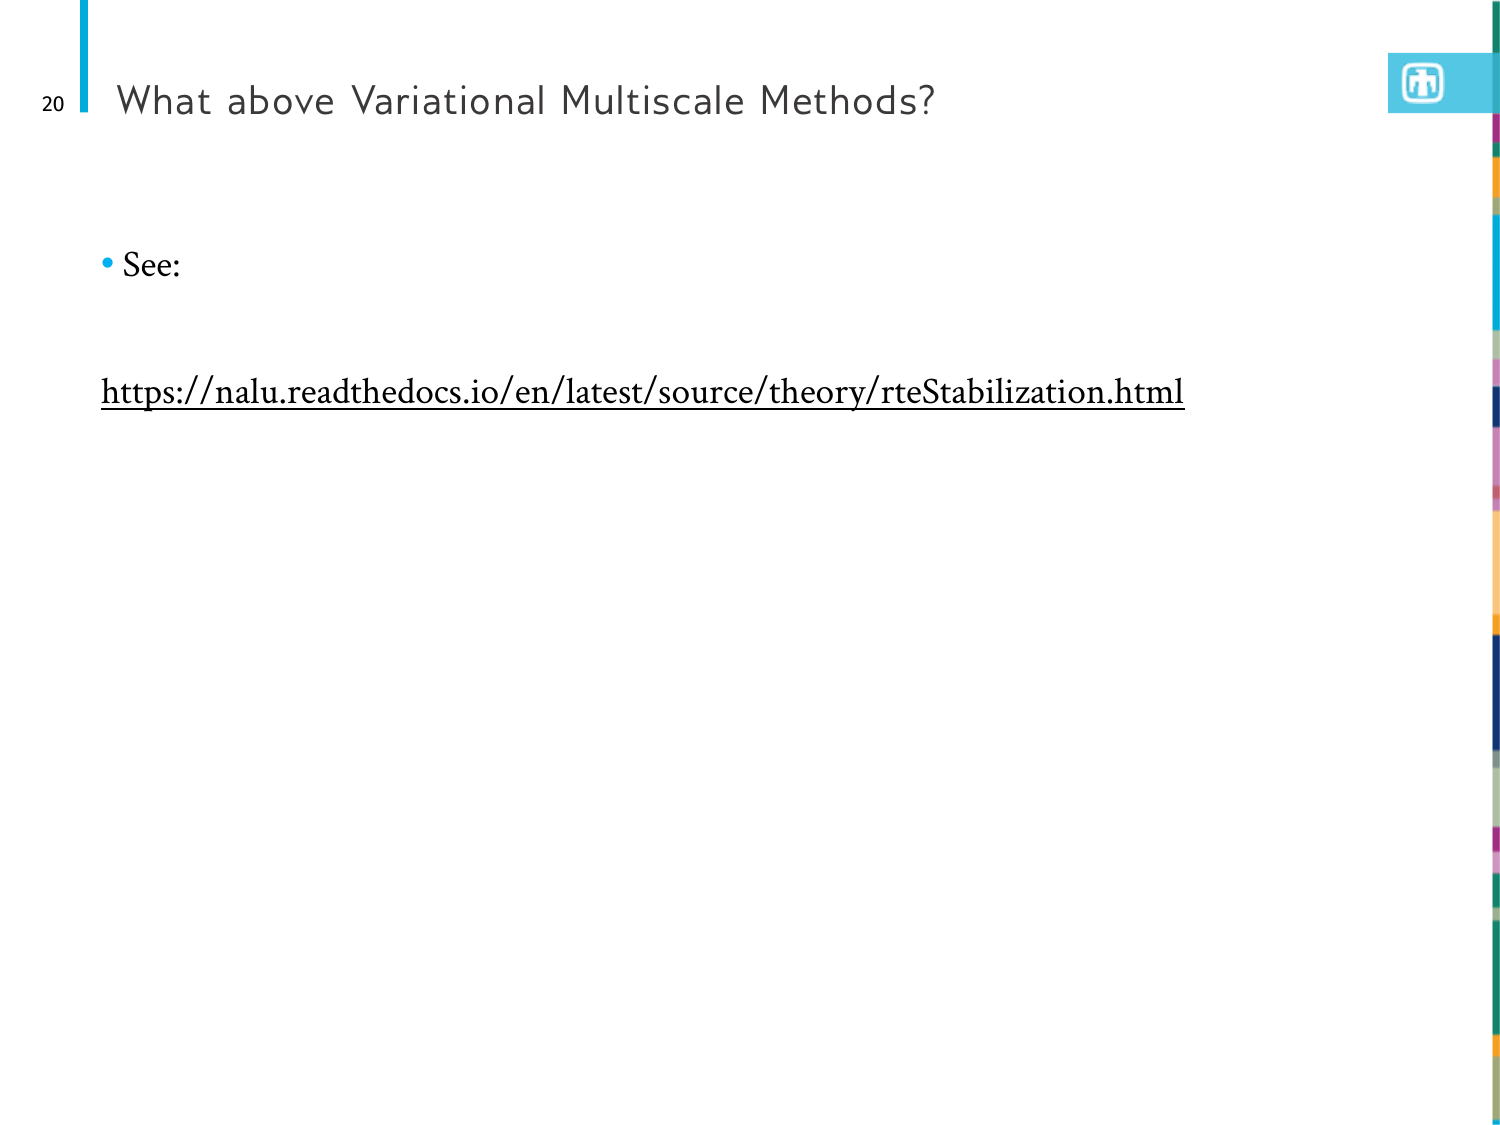

# What above Variational Multiscale Methods?
20
 See:

https://nalu.readthedocs.io/en/latest/source/theory/rteStabilization.html